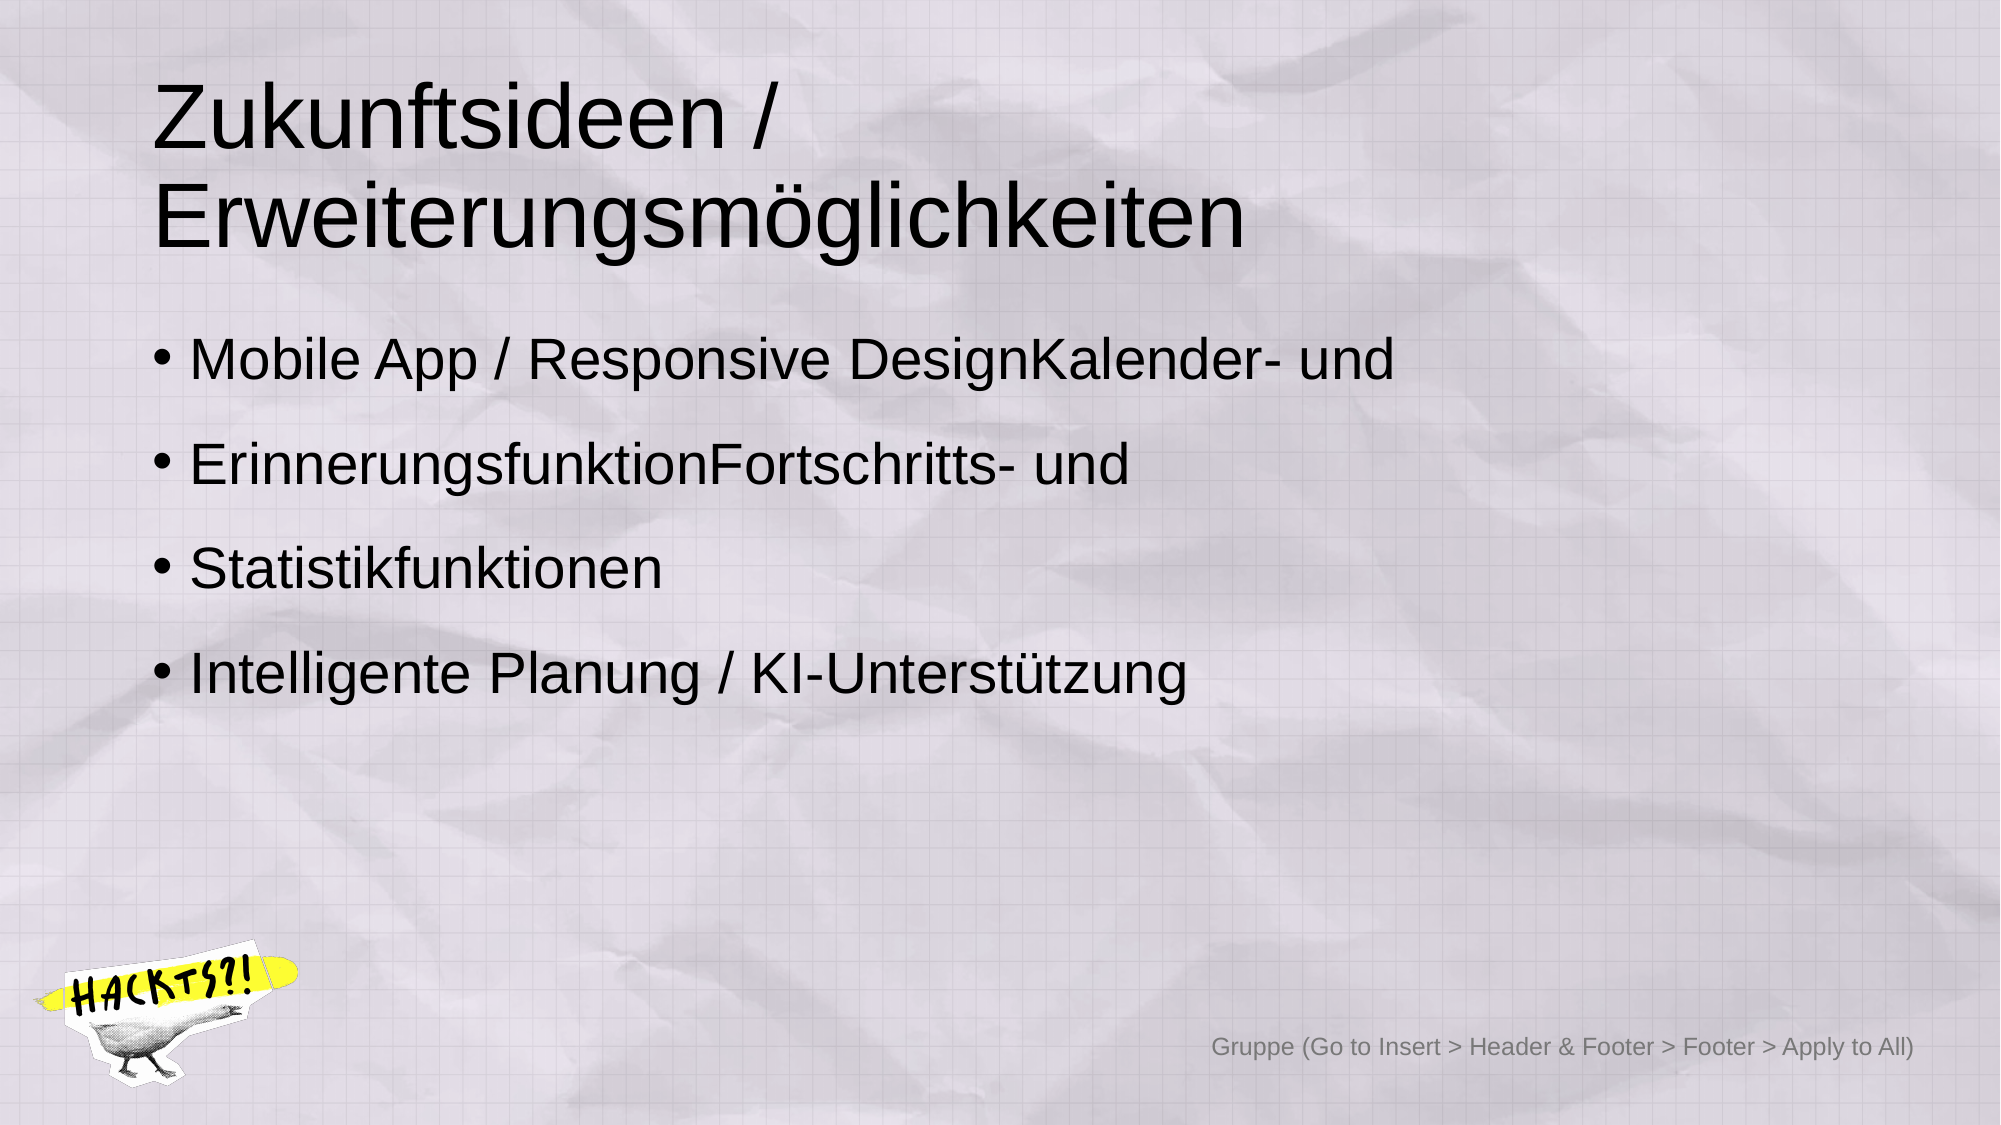

# Zukunftsideen / Erweiterungsmöglichkeiten
Mobile App / Responsive DesignKalender- und
ErinnerungsfunktionFortschritts- und
Statistikfunktionen
Intelligente Planung / KI-Unterstützung
Gruppe (Go to Insert > Header & Footer > Footer > Apply to All)